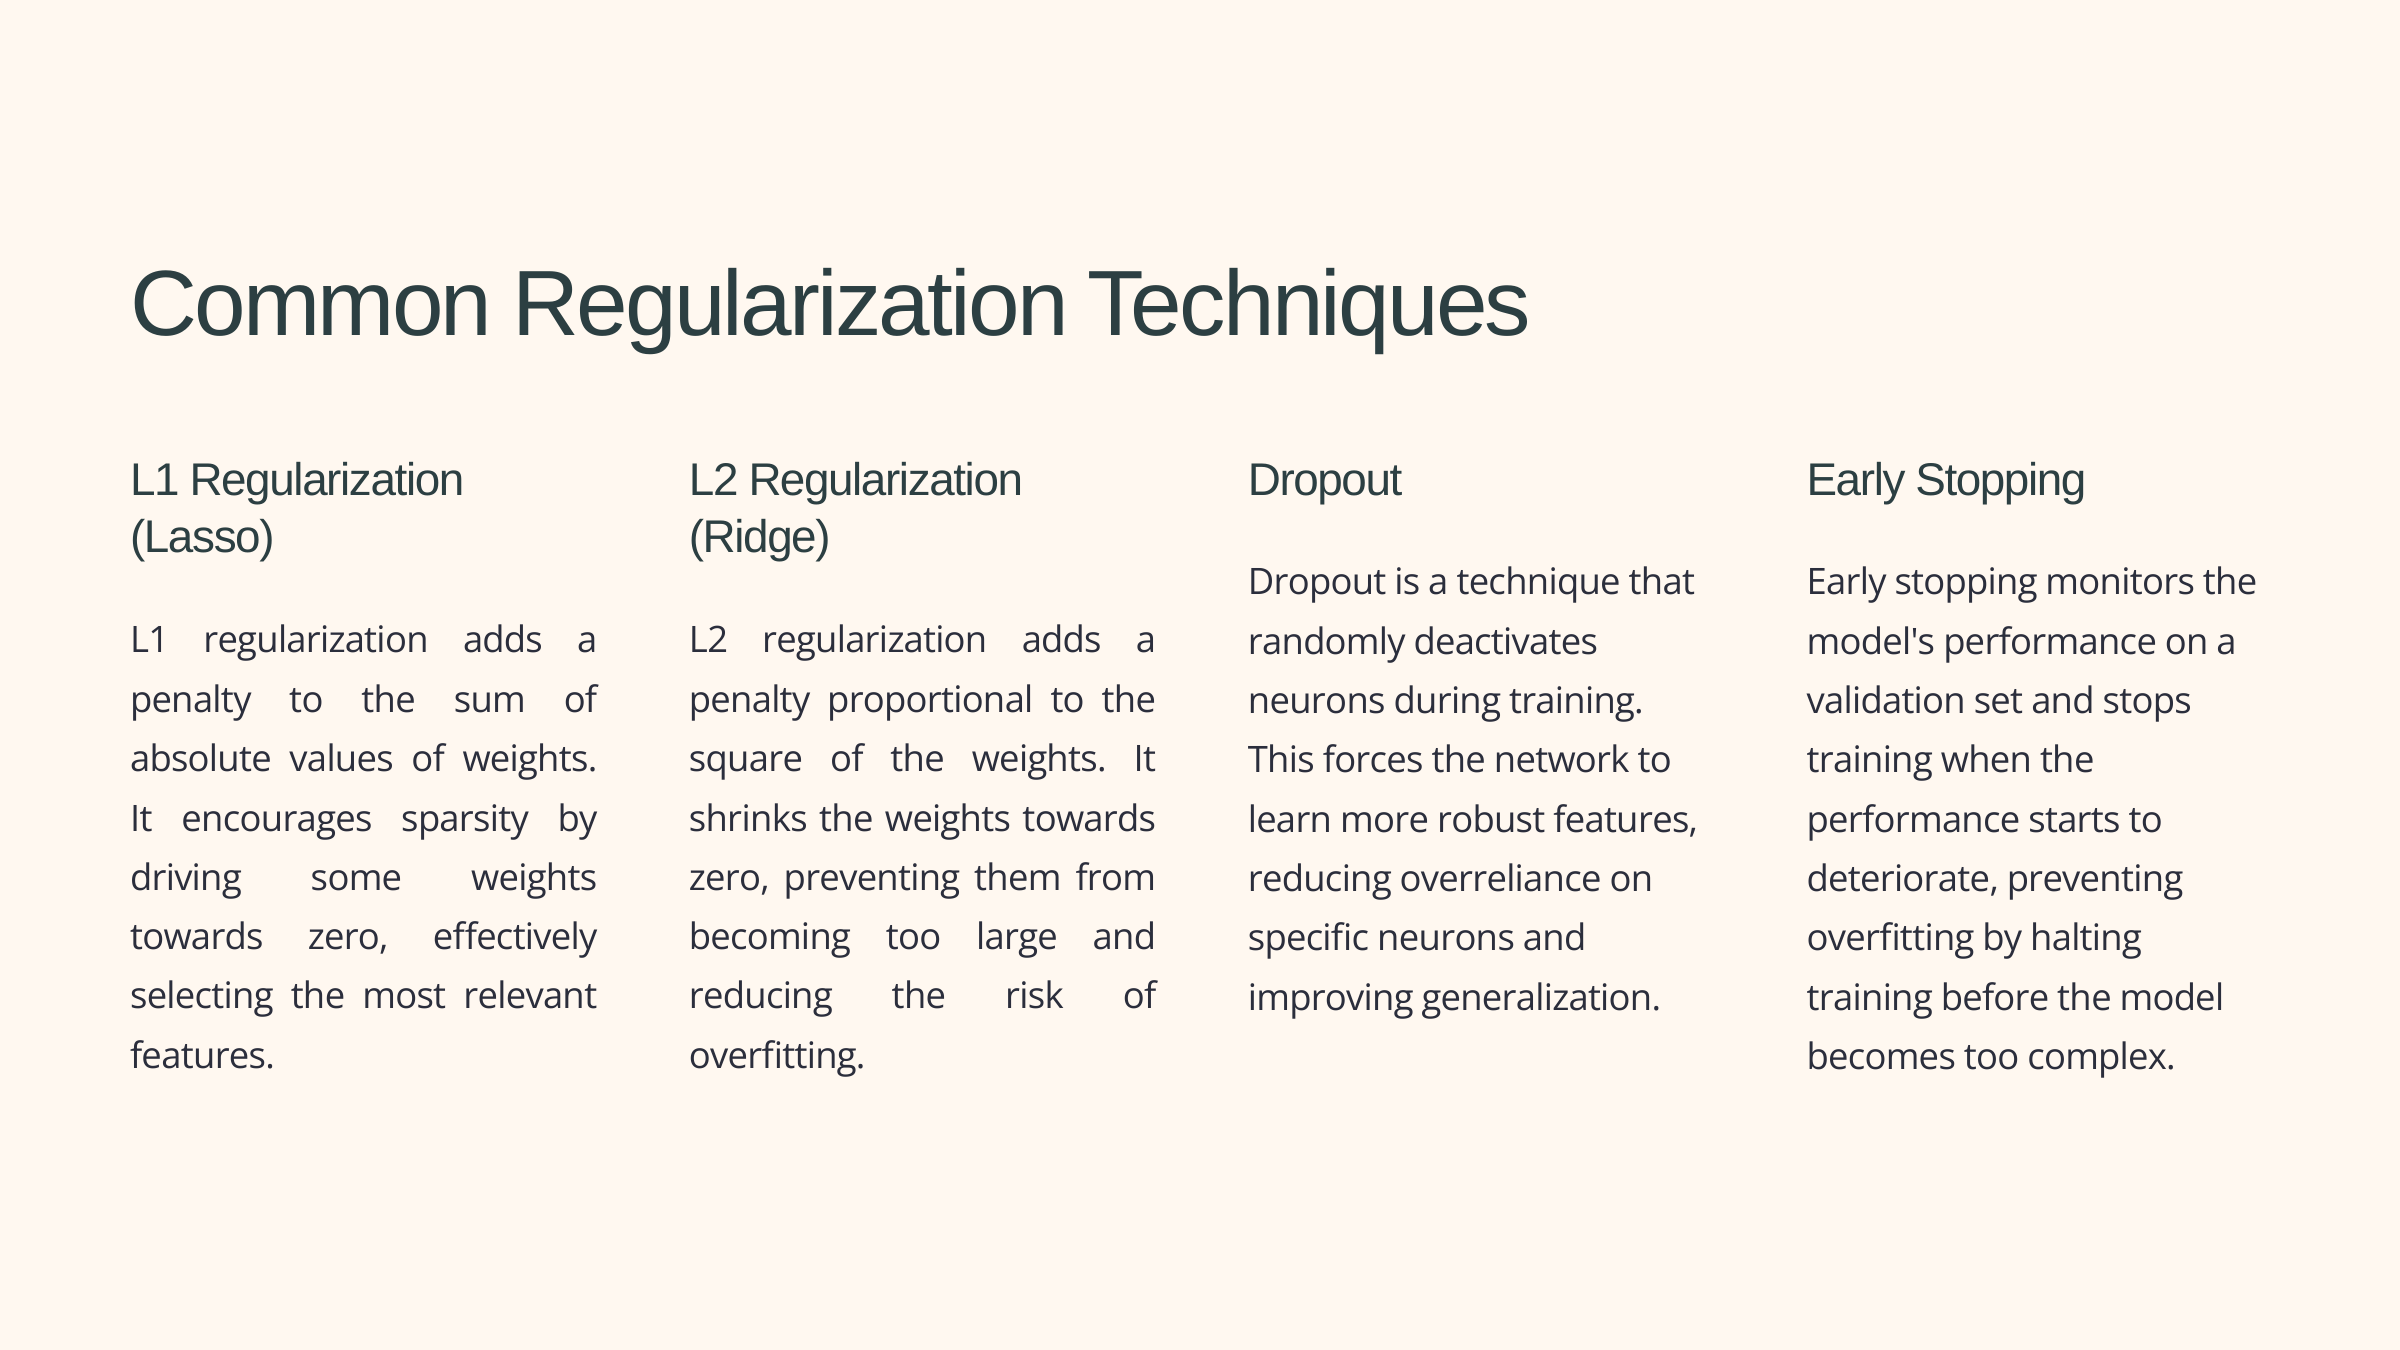

Common Regularization Techniques
L1 Regularization (Lasso)
L2 Regularization (Ridge)
Dropout
Early Stopping
Dropout is a technique that randomly deactivates neurons during training. This forces the network to learn more robust features, reducing overreliance on specific neurons and improving generalization.
Early stopping monitors the model's performance on a validation set and stops training when the performance starts to deteriorate, preventing overfitting by halting training before the model becomes too complex.
L1 regularization adds a penalty to the sum of absolute values of weights. It encourages sparsity by driving some weights towards zero, effectively selecting the most relevant features.
L2 regularization adds a penalty proportional to the square of the weights. It shrinks the weights towards zero, preventing them from becoming too large and reducing the risk of overfitting.